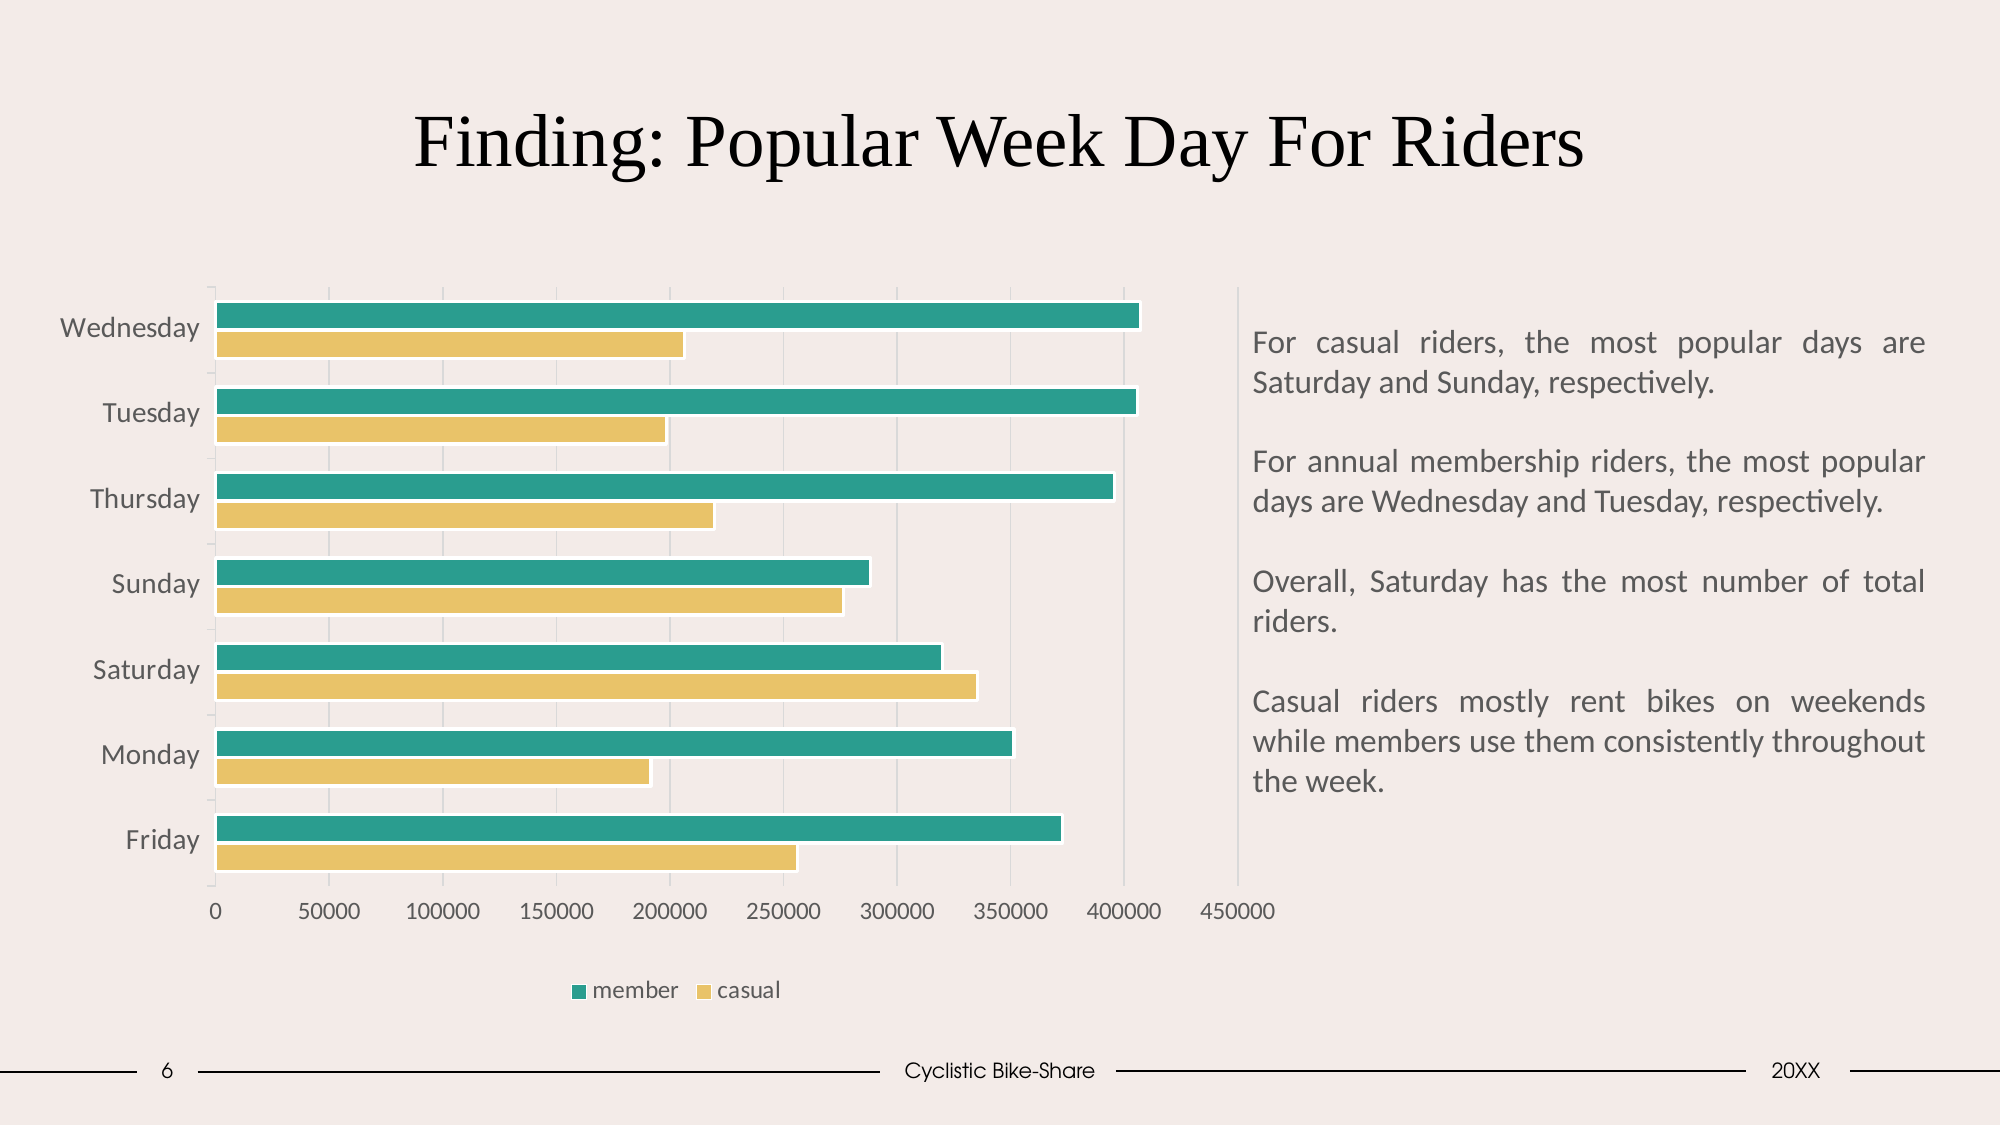

# Finding: Popular Week Day For Riders

### Chart

| Category | casual | member |
|---|---|---|
| Friday | 256238.0 | 372833.0 |
| Monday | 191650.0 | 351490.0 |
| Saturday | 335523.0 | 320163.0 |
| Sunday | 276471.0 | 288391.0 |
| Thursday | 219686.0 | 395685.0 |
| Tuesday | 198432.0 | 406061.0 |
| Wednesday | 206617.0 | 407183.0 |
For casual riders, the most popular days are Saturday and Sunday, respectively.

For annual membership riders, the most popular days are Wednesday and Tuesday, respectively.

Overall, Saturday has the most number of total riders.

Casual riders mostly rent bikes on weekends while members use them consistently throughout the week.
6
Cyclistic Bike-Share
20XX